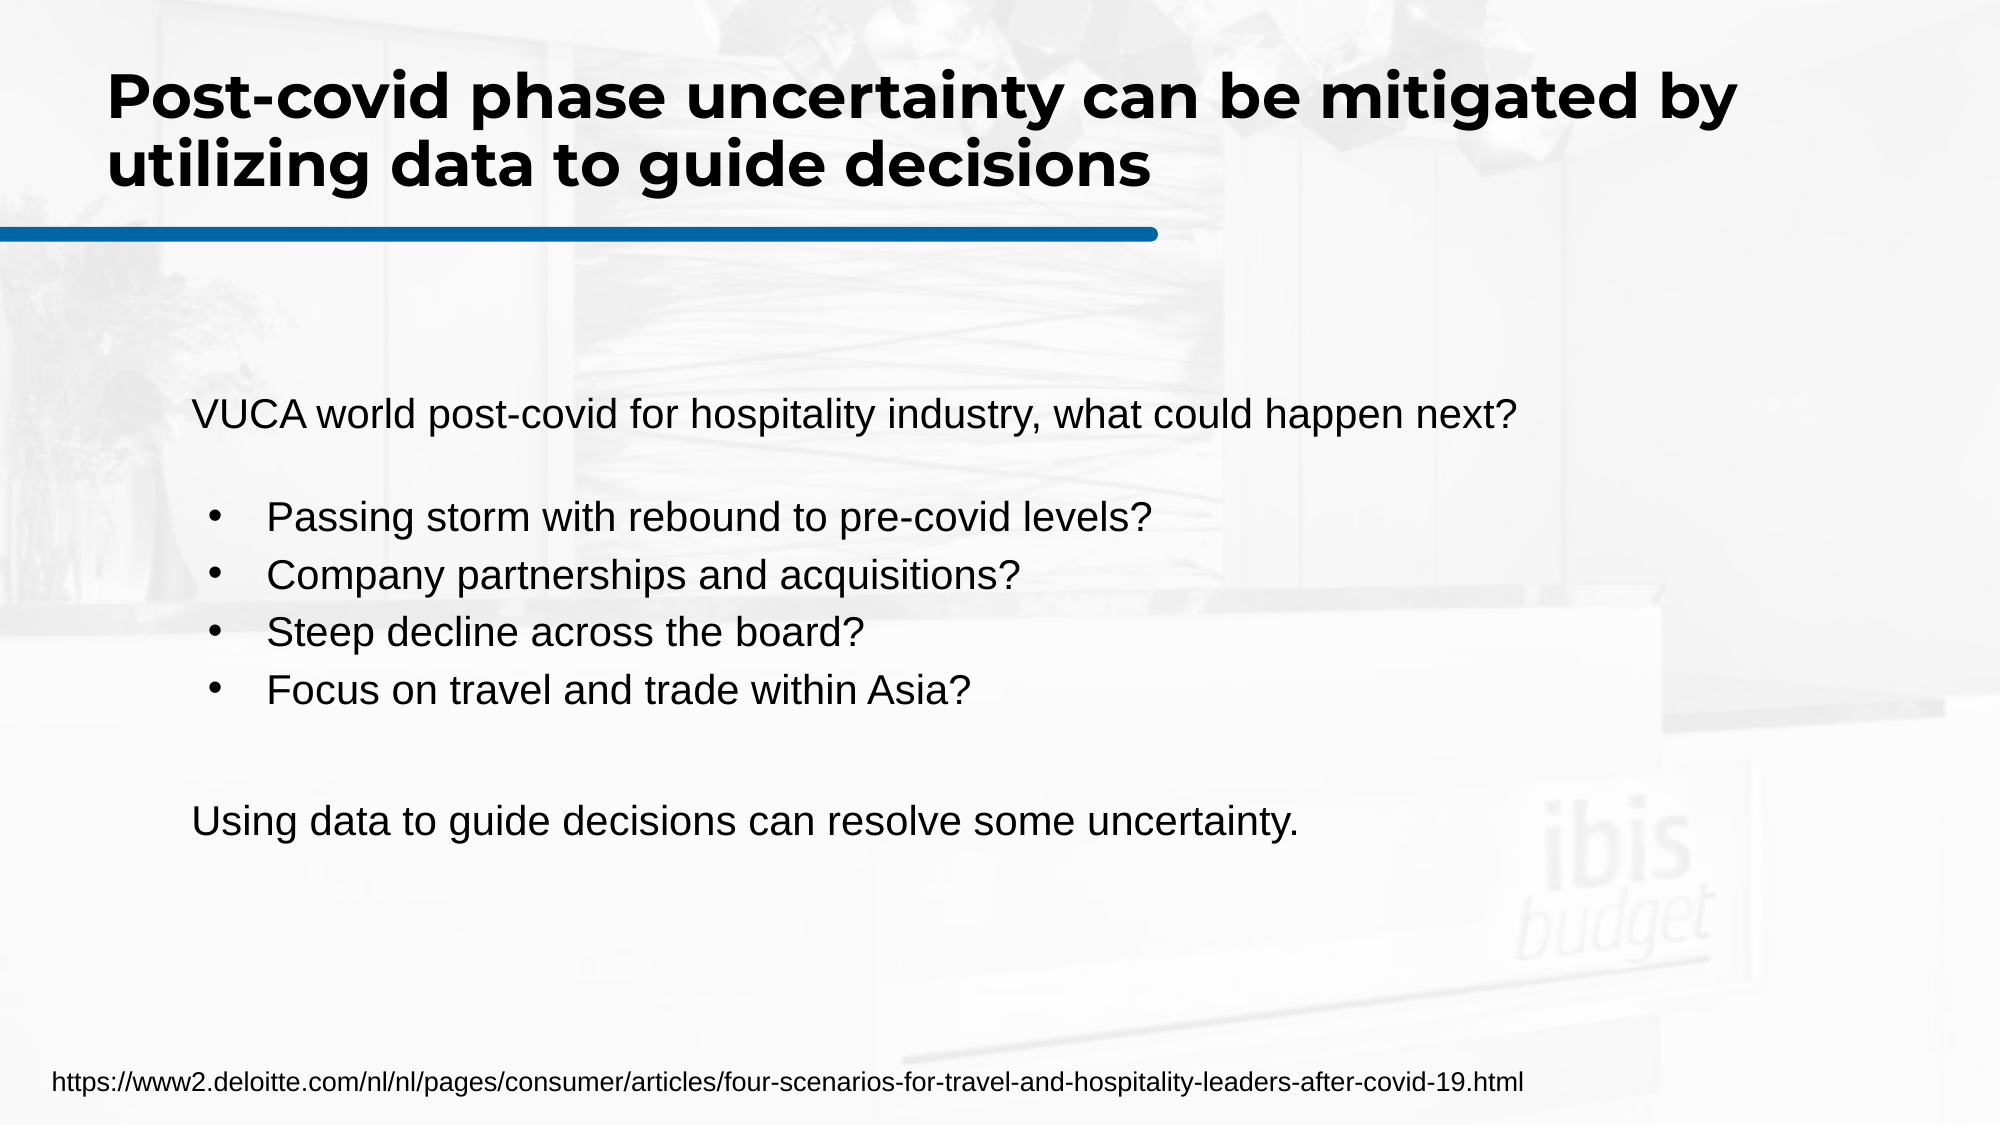

# Post-covid phase uncertainty can be mitigated by utilizing data to guide decisions

VUCA world post-covid for hospitality industry, what could happen next?

Passing storm with rebound to pre-covid levels?
Company partnerships and acquisitions?
Steep decline across the board?
Focus on travel and trade within Asia?

Using data to guide decisions can resolve some uncertainty.

https://www2.deloitte.com/nl/nl/pages/consumer/articles/four-scenarios-for-travel-and-hospitality-leaders-after-covid-19.html